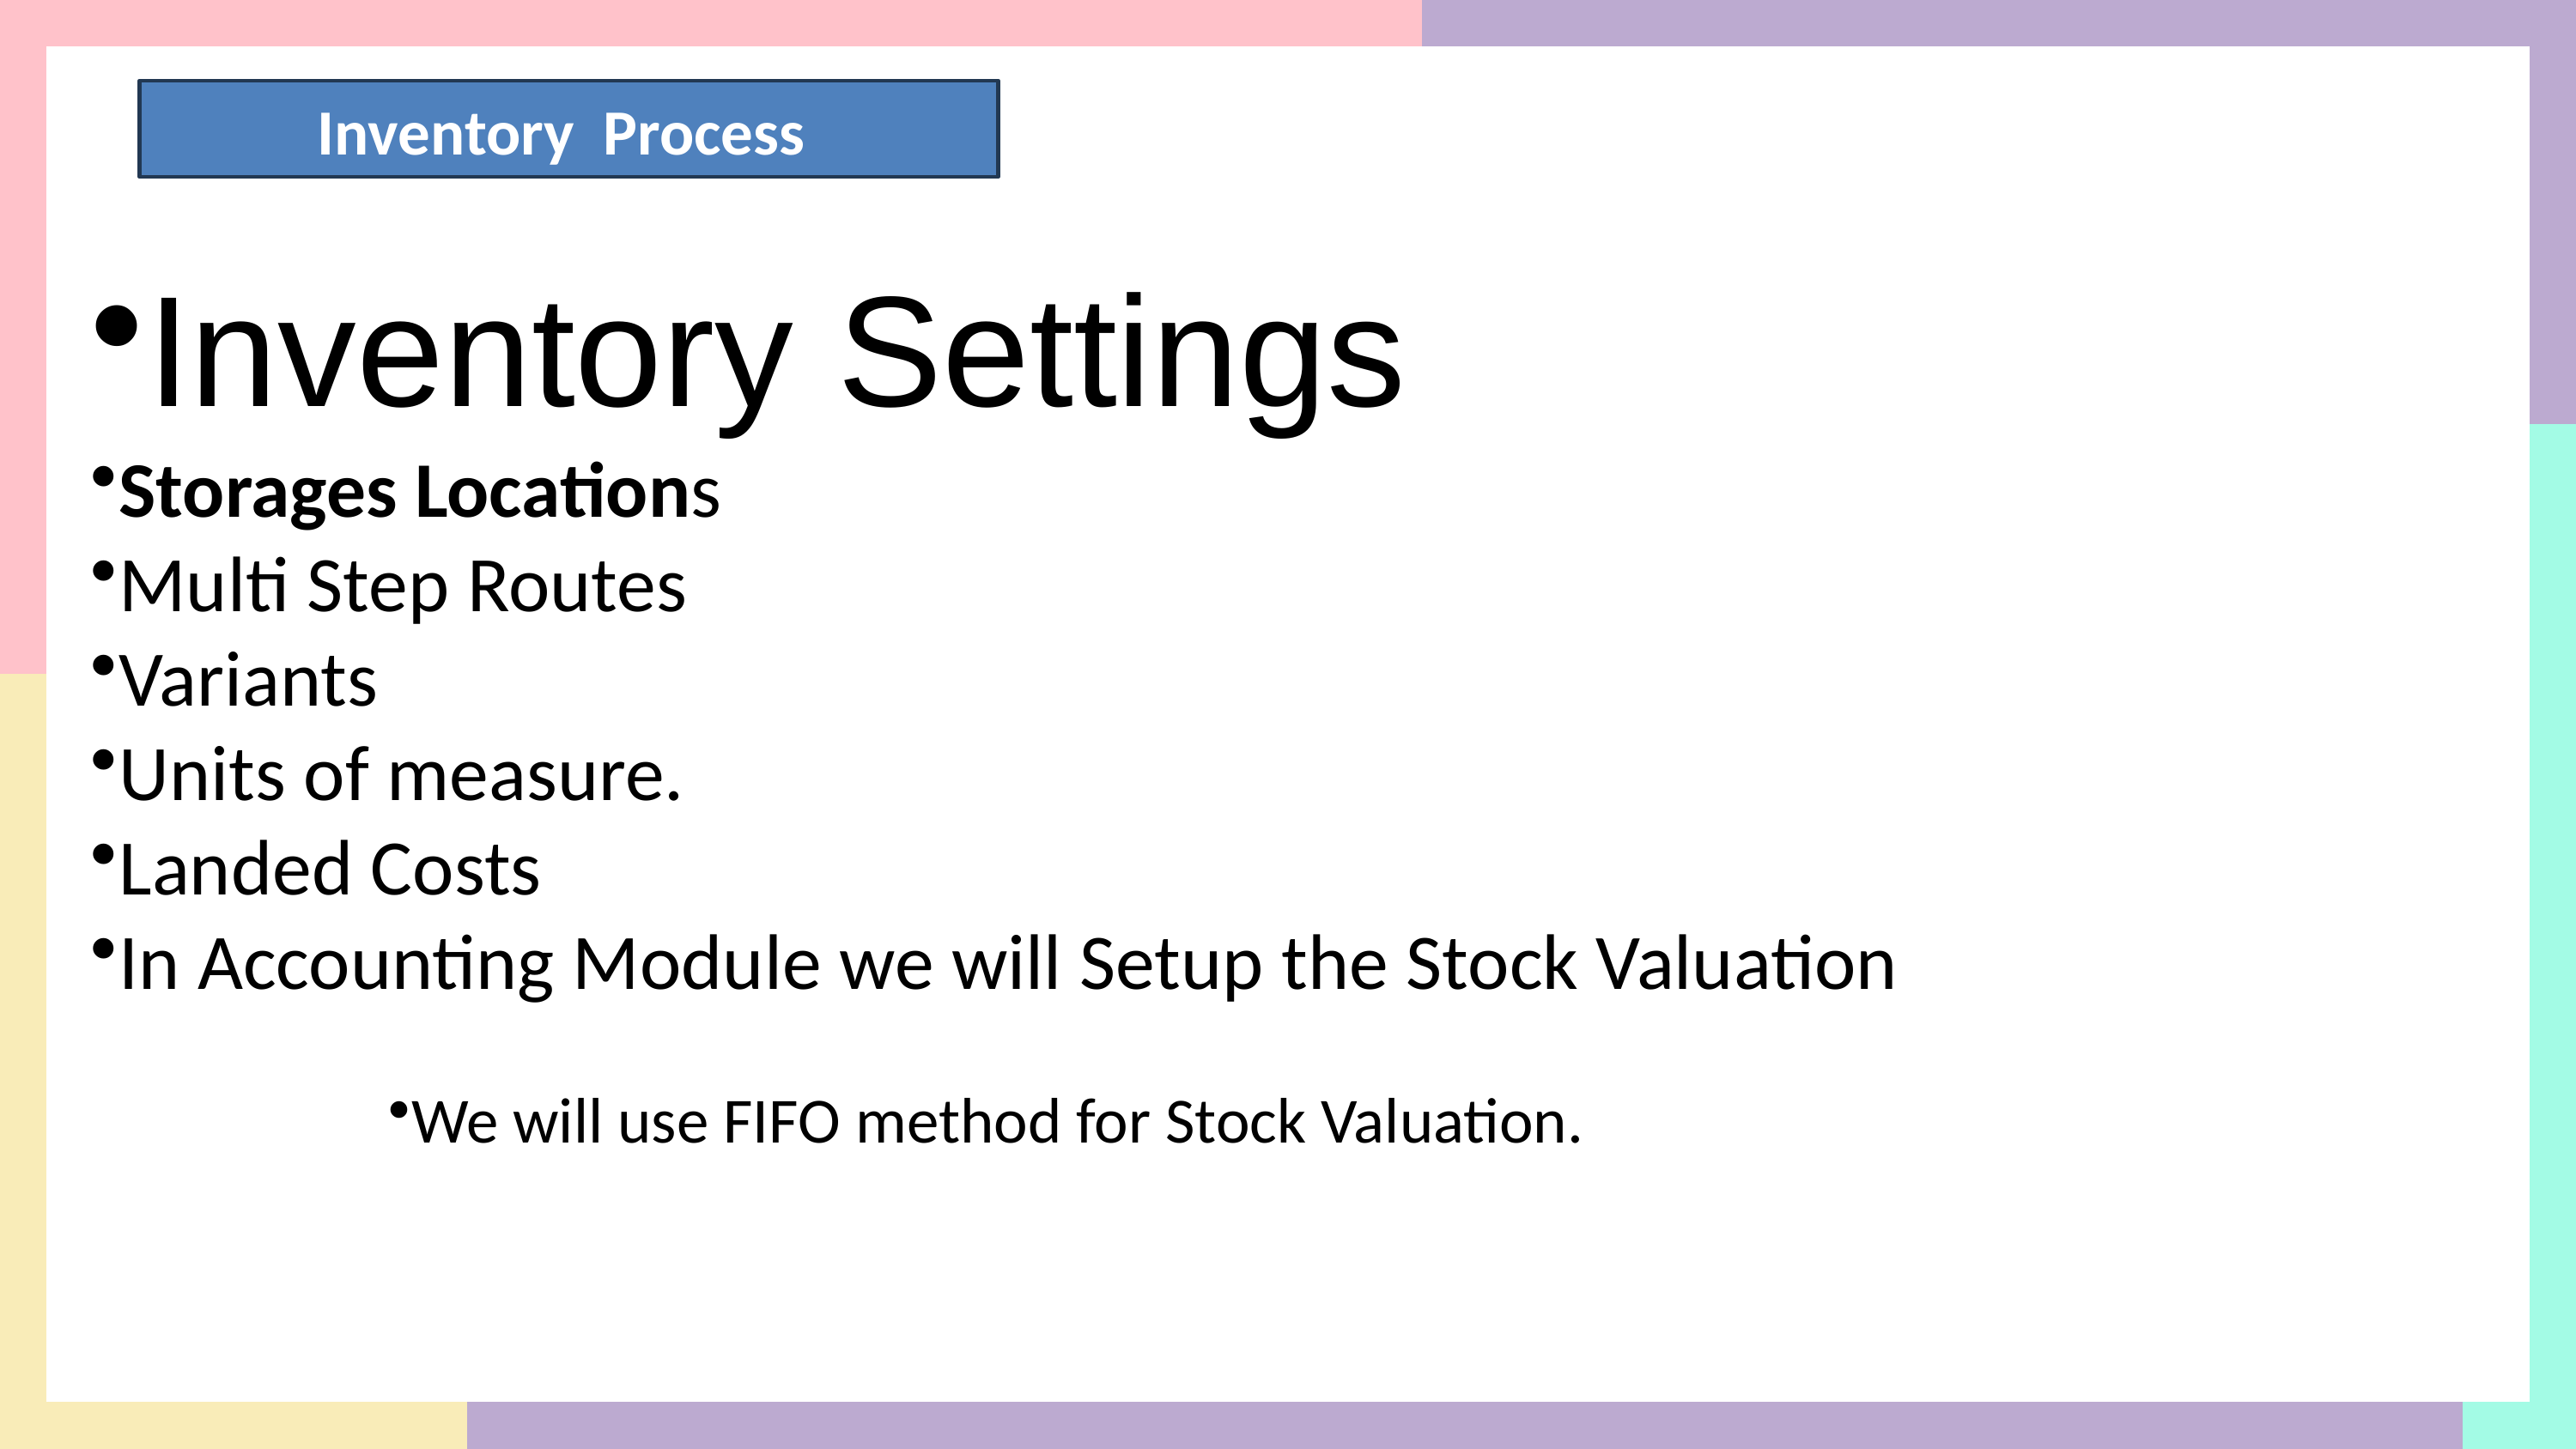

Inventory  Process
Inventory Settings
Storages Locations
Multi Step Routes
Variants
Units of measure.
Landed Costs
In Accounting Module we will Setup the Stock Valuation

We will use FIFO method for Stock Valuation.